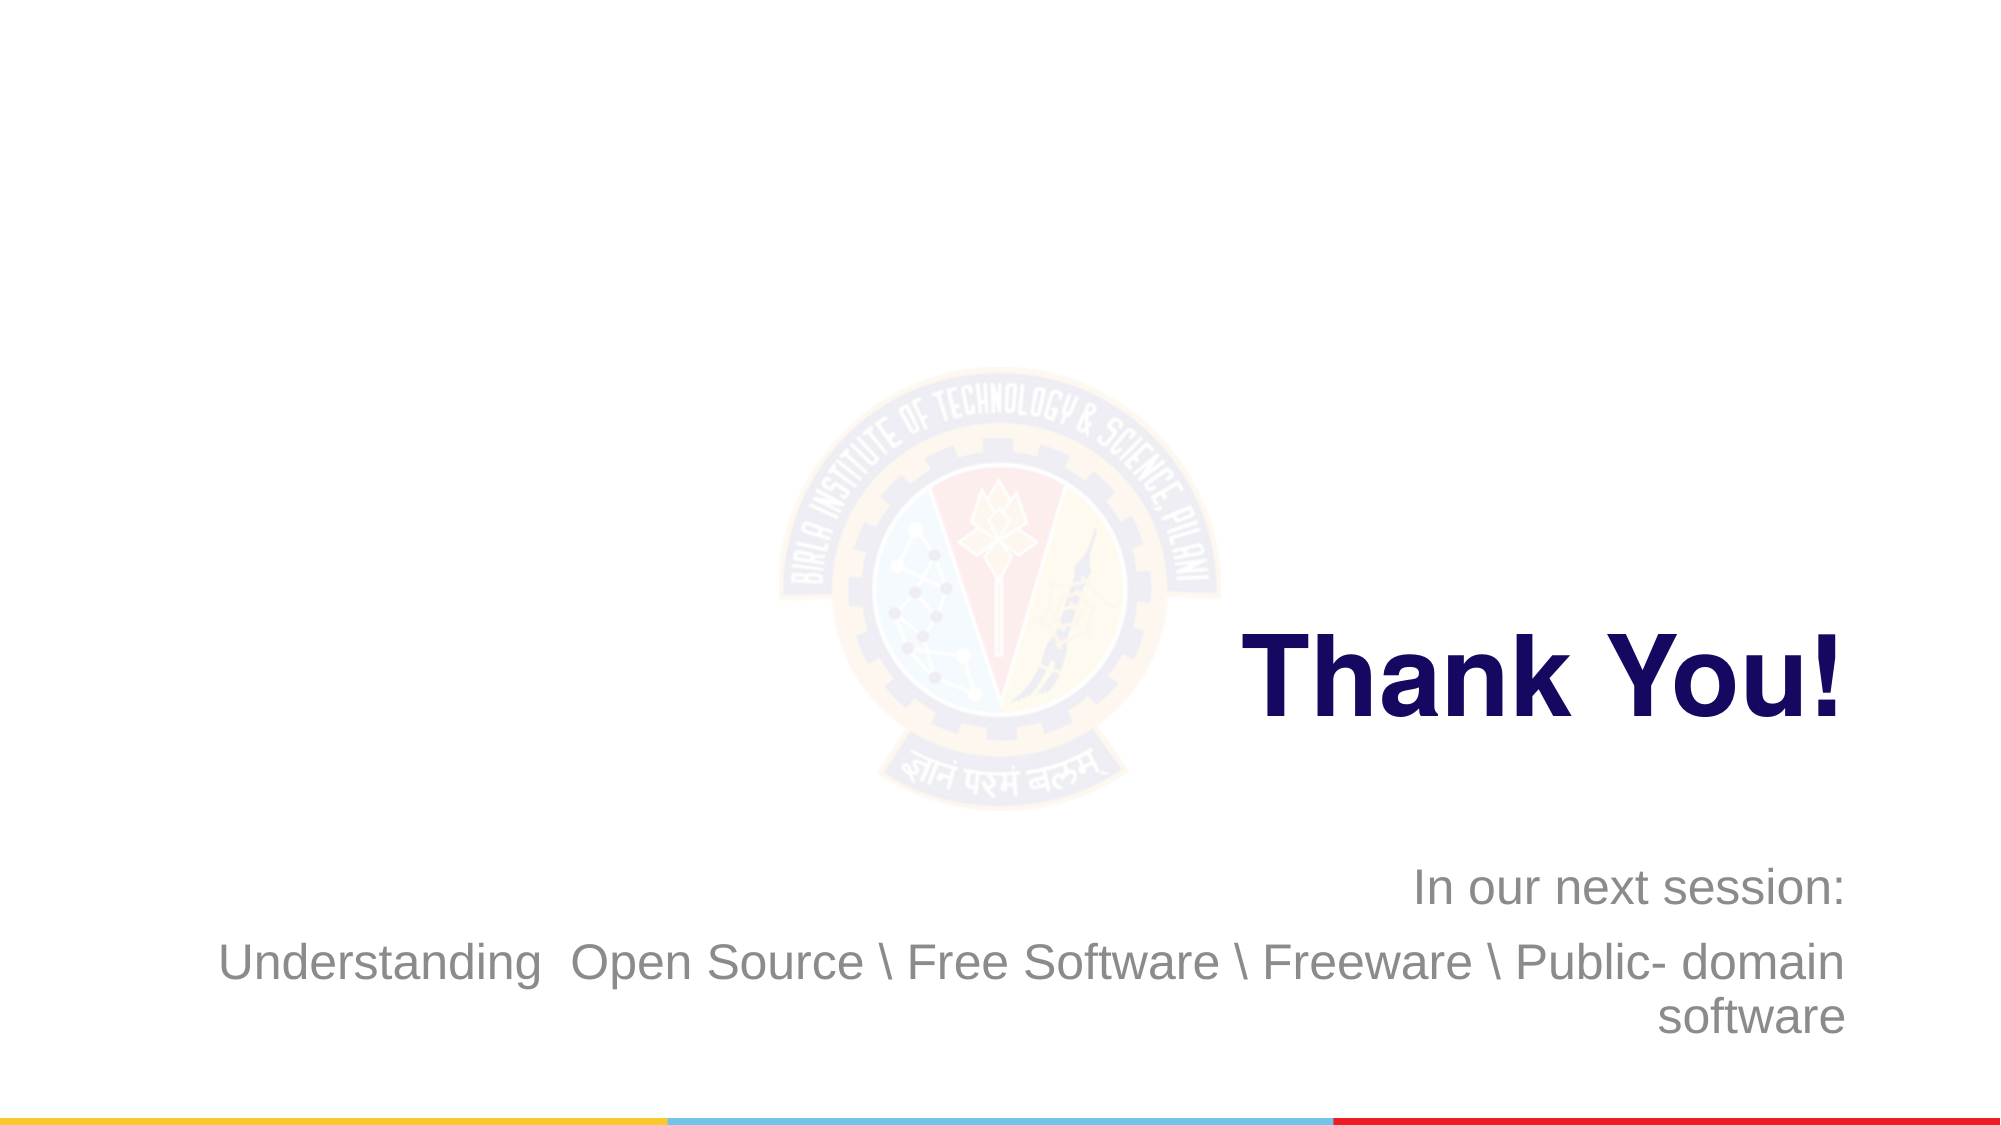

# Thank You!
In our next session:
Understanding  Open Source \ Free Software \ Freeware \ Public- domain software